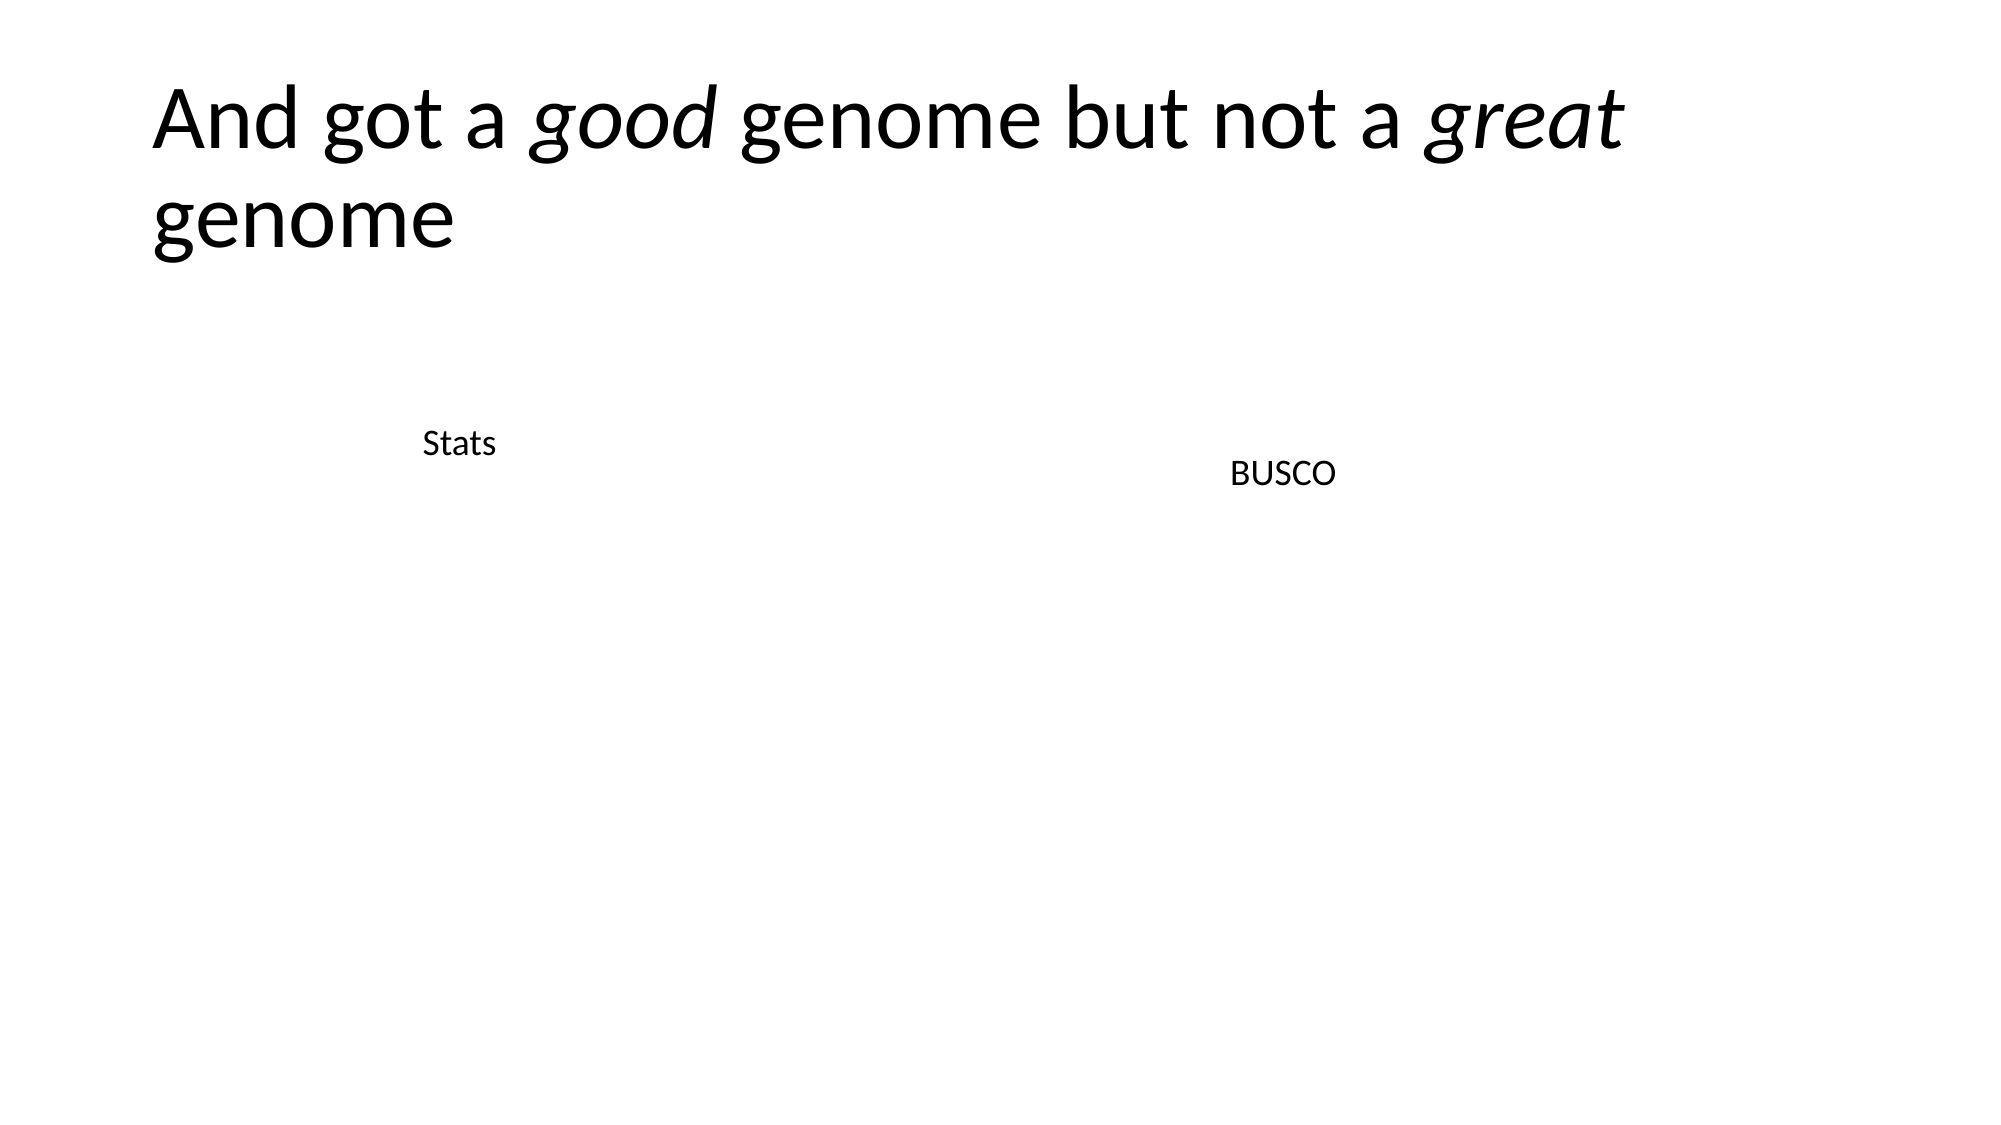

# And got a good genome but not a great genome

Stats
BUSCO